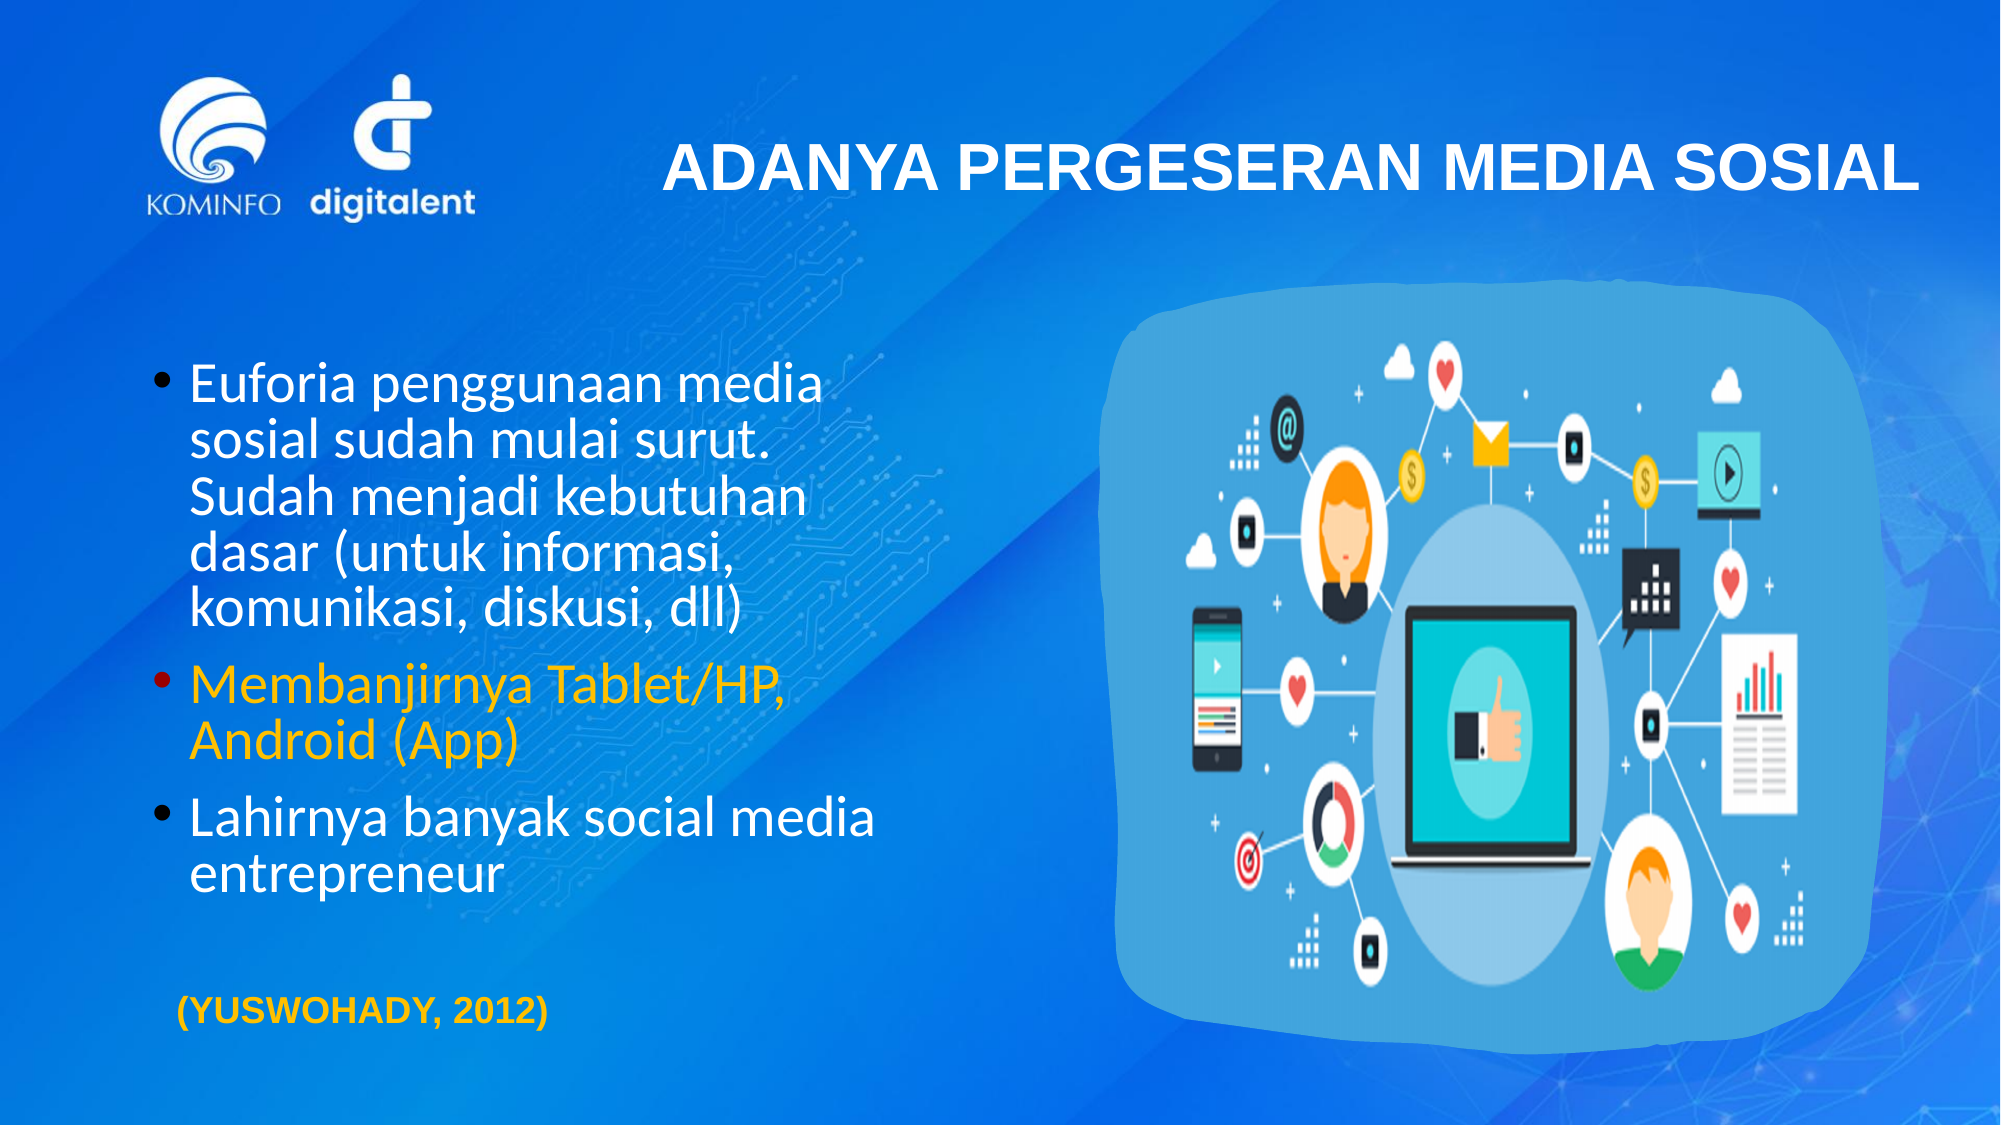

# ADANYA PERGESERAN MEDIA SOSIAL

Euforia penggunaan media sosial sudah mulai surut. Sudah menjadi kebutuhan dasar (untuk informasi, komunikasi, diskusi, dll)
Membanjirnya Tablet/HP, Android (App)
Lahirnya banyak social media entrepreneur

(YUSWOHADY, 2012)